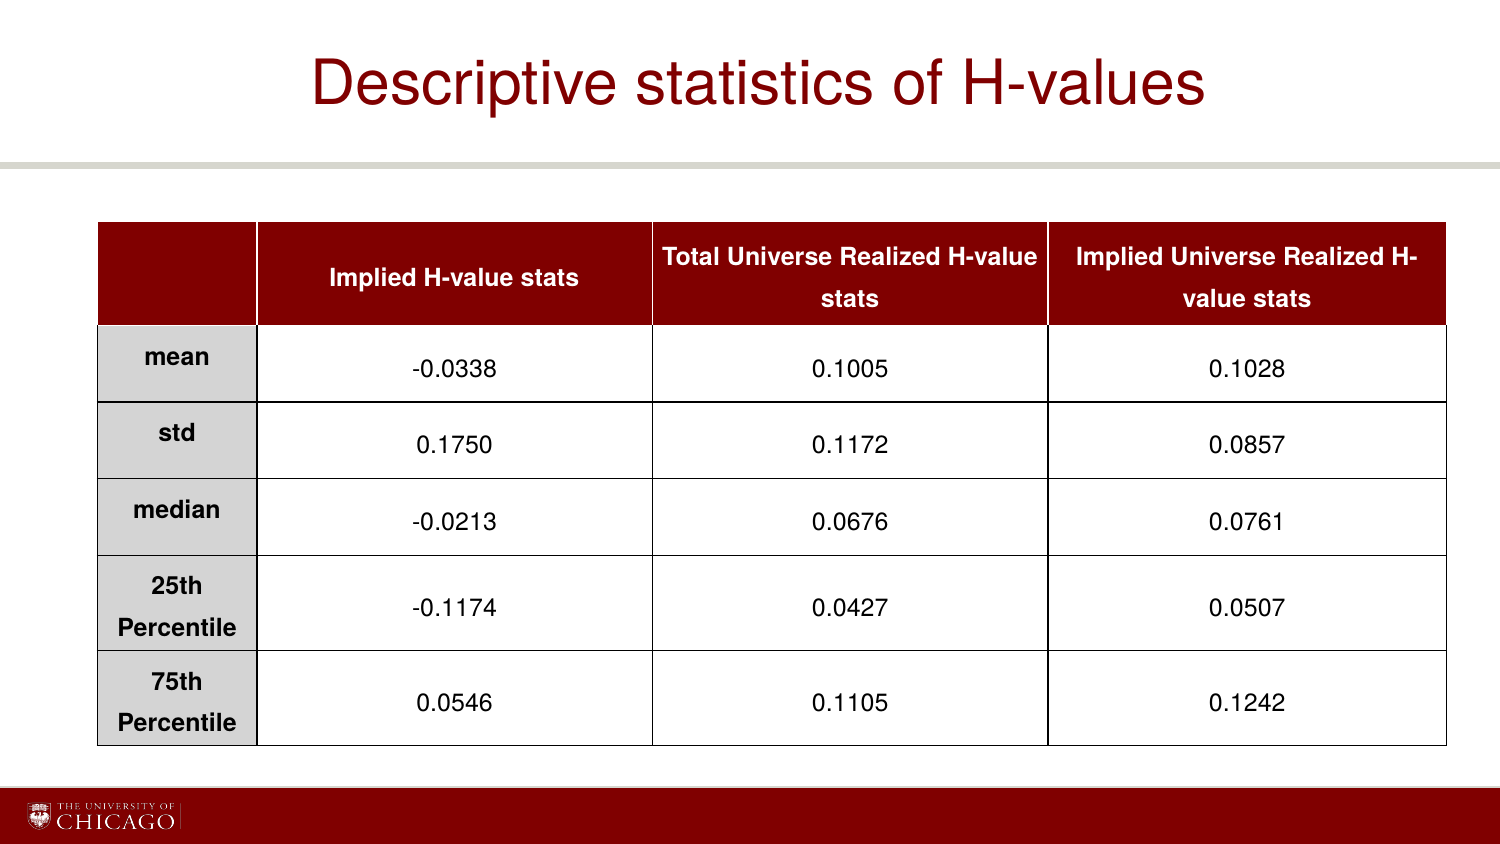

Descriptive statistics of H-values
|  | Implied H-value stats | Total Universe Realized H-value stats | Implied Universe Realized H-value stats |
| --- | --- | --- | --- |
| mean | -0.0338 | 0.1005 | 0.1028 |
| std | 0.1750 | 0.1172 | 0.0857 |
| median | -0.0213 | 0.0676 | 0.0761 |
| 25th Percentile | -0.1174 | 0.0427 | 0.0507 |
| 75th Percentile | 0.0546 | 0.1105 | 0.1242 |